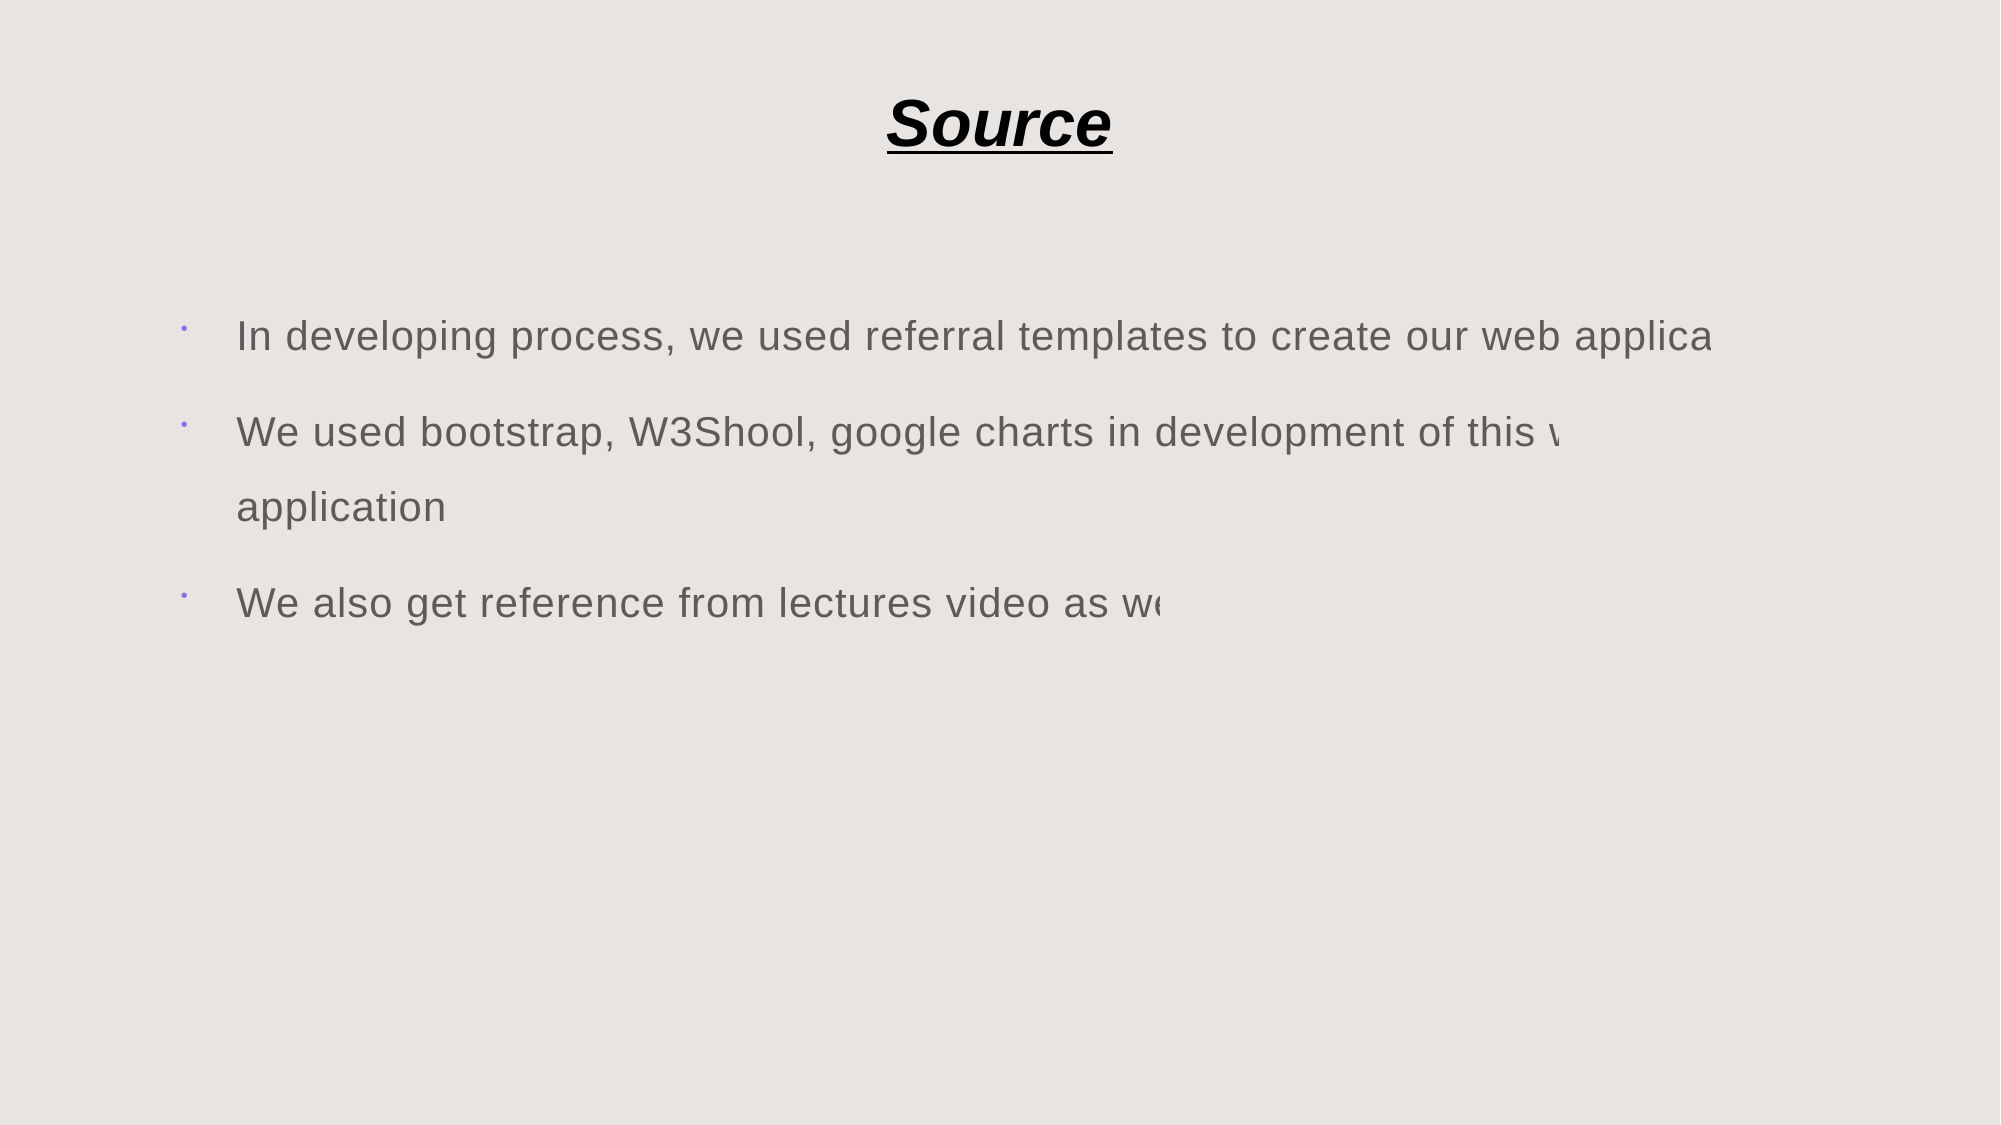

# Source
In developing process, we used referral templates to create our web application.
We used bootstrap, W3Shool, google charts in development of this web application.
We also get reference from lectures video as well.